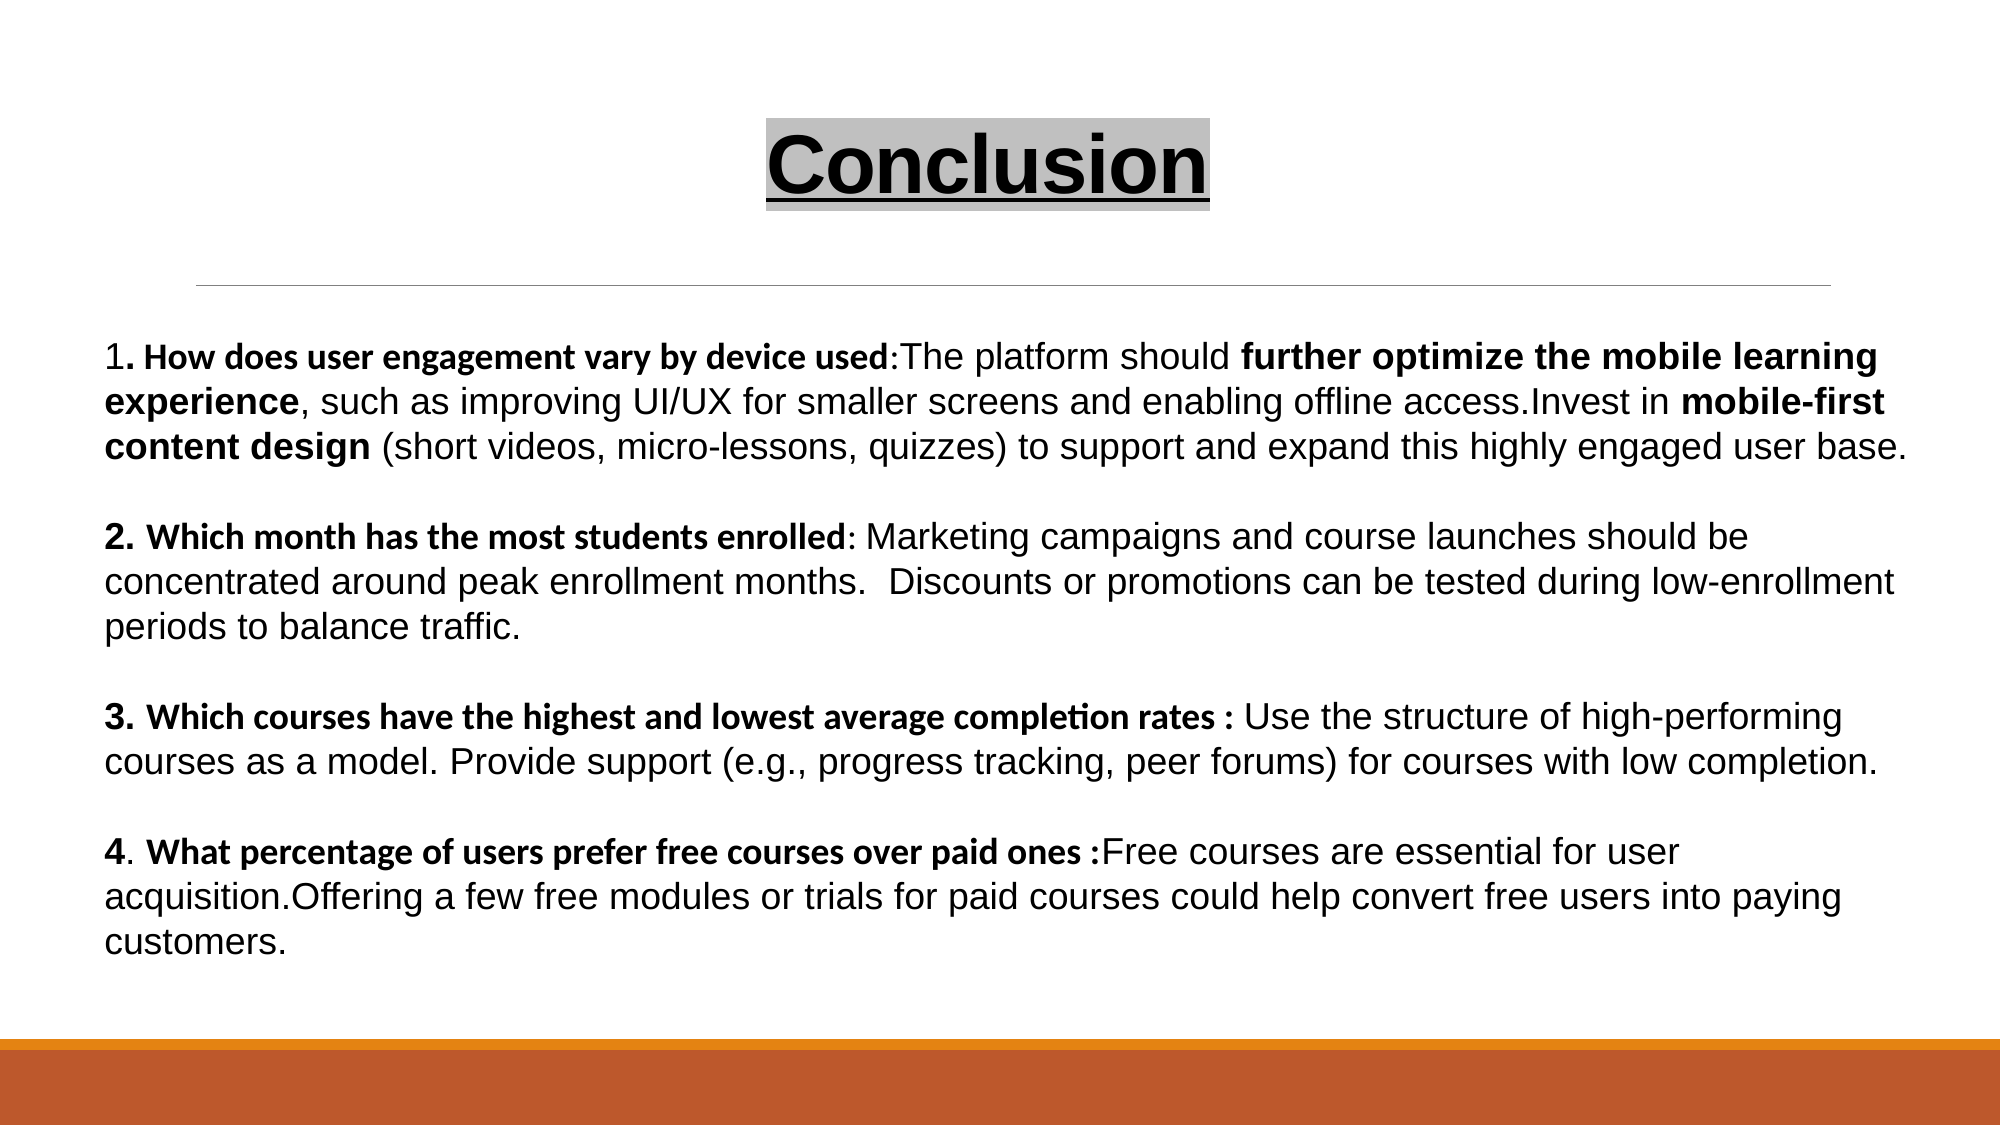

# Conclusion

1. How does user engagement vary by device used:The platform should further optimize the mobile learning experience, such as improving UI/UX for smaller screens and enabling offline access.Invest in mobile-first content design (short videos, micro-lessons, quizzes) to support and expand this highly engaged user base.

2. Which month has the most students enrolled: Marketing campaigns and course launches should be concentrated around peak enrollment months.  Discounts or promotions can be tested during low-enrollment periods to balance traffic.

3. Which courses have the highest and lowest average completion rates : Use the structure of high-performing courses as a model. Provide support (e.g., progress tracking, peer forums) for courses with low completion.

4. What percentage of users prefer free courses over paid ones :Free courses are essential for user acquisition.Offering a few free modules or trials for paid courses could help convert free users into paying customers.